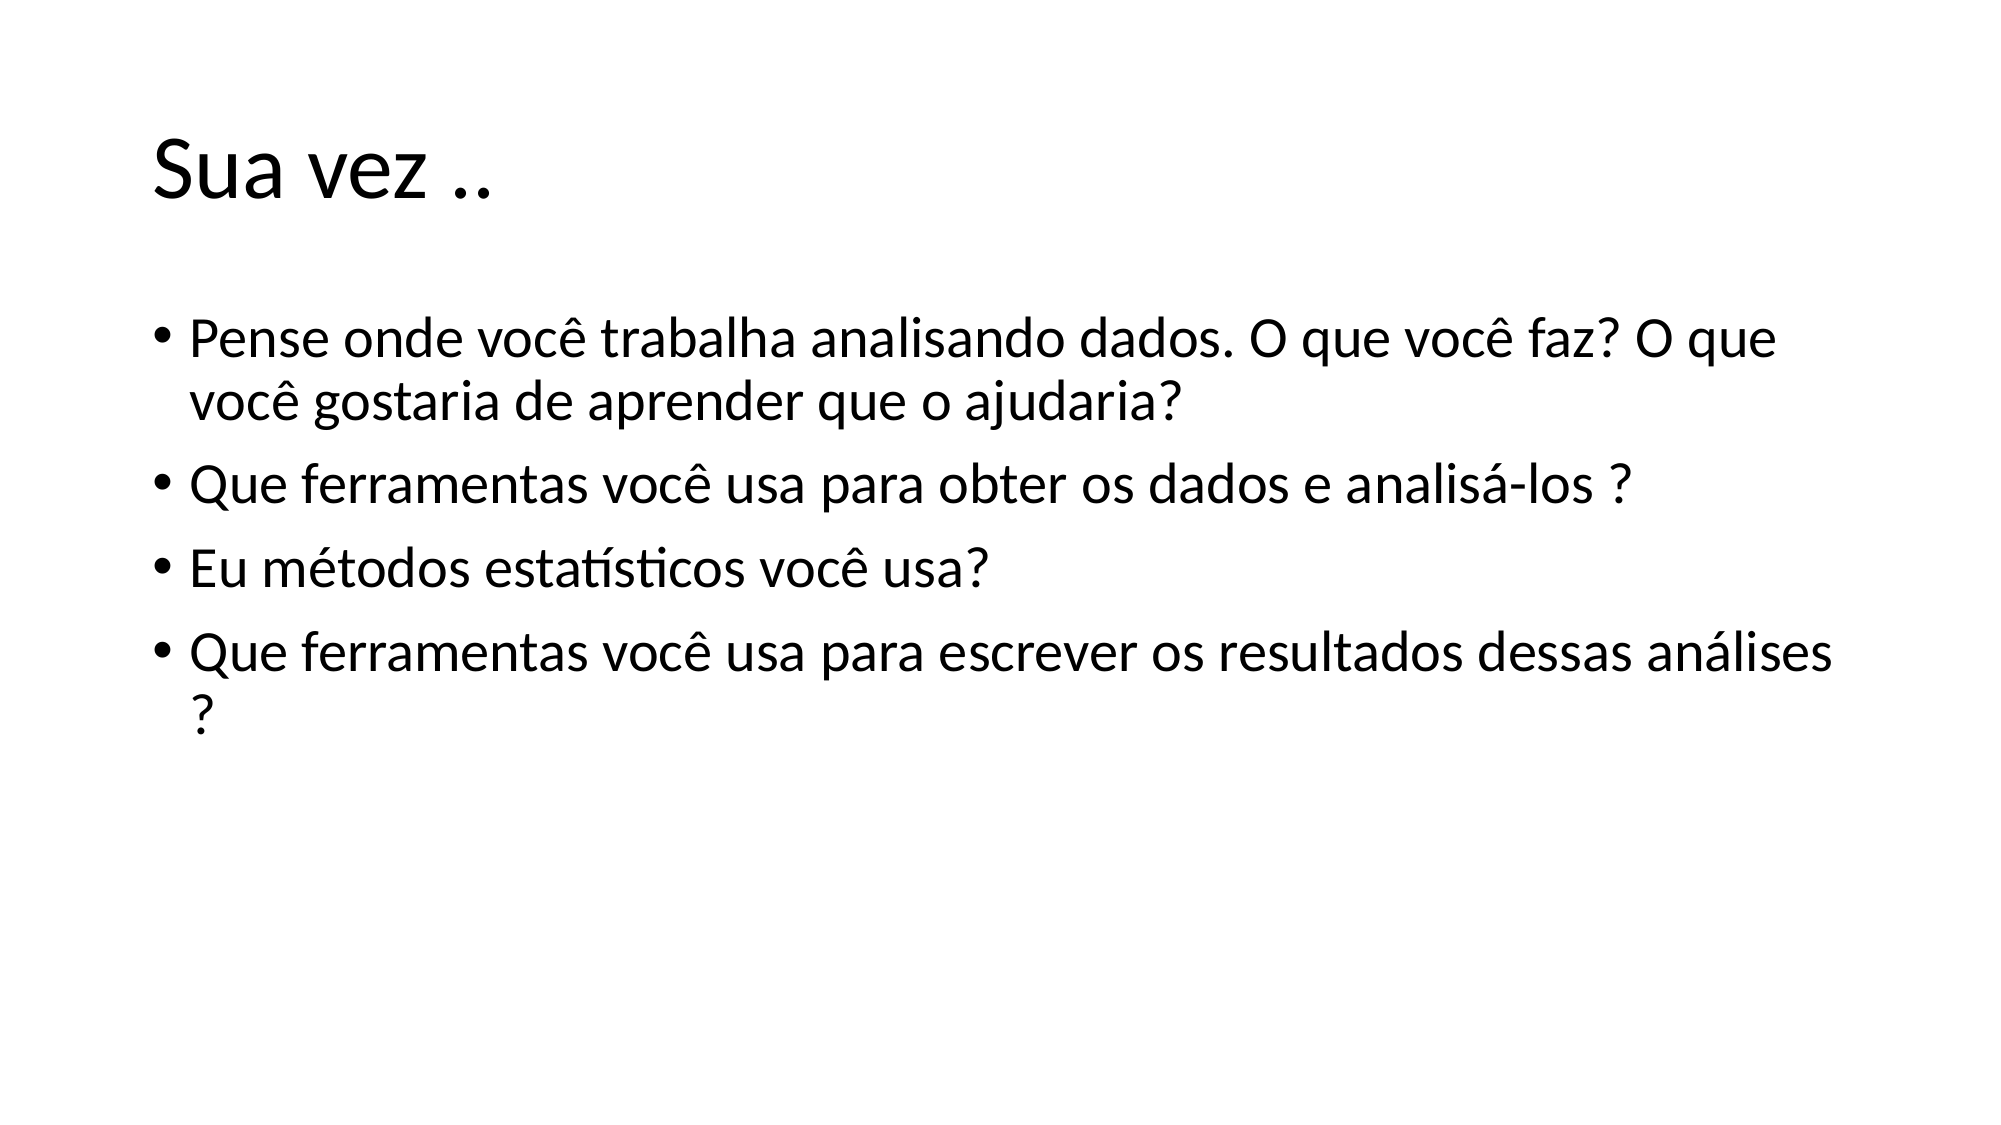

# Sua vez ..
Pense onde você trabalha analisando dados. O que você faz? O que você gostaria de aprender que o ajudaria?
Que ferramentas você usa para obter os dados e analisá-los ?
Eu métodos estatísticos você usa?
Que ferramentas você usa para escrever os resultados dessas análises ?